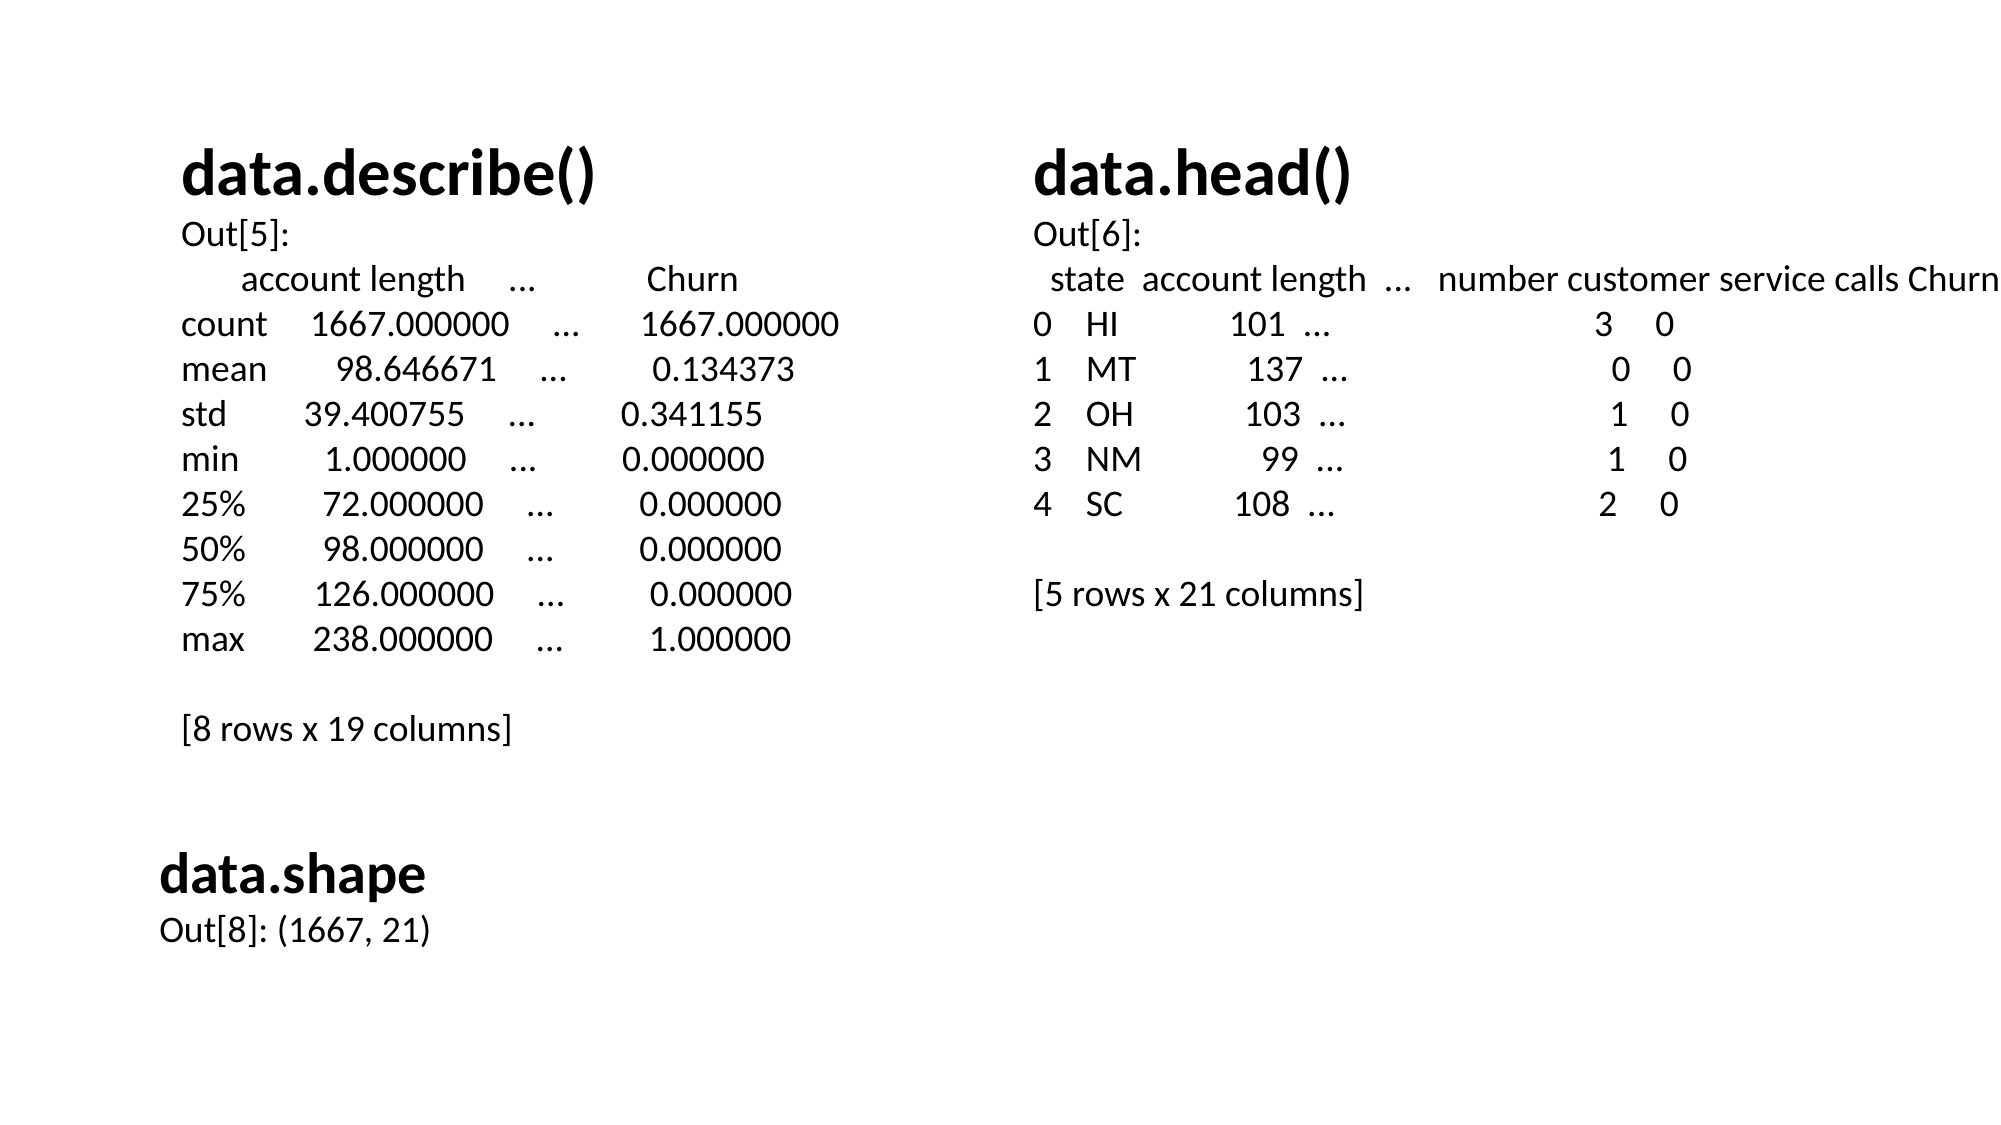

data.describe()
Out[5]:
       account length     ...             Churn
count     1667.000000     ...       1667.000000
mean        98.646671     ...          0.134373
std         39.400755     ...          0.341155
min          1.000000     ...          0.000000
25%         72.000000     ...          0.000000
50%         98.000000     ...          0.000000
75%        126.000000     ...          0.000000
max        238.000000     ...          1.000000

[8 rows x 19 columns]
data.head()
Out[6]:
  state  account length  ...   number customer service calls Churn
0    HI             101  ...                               3     0
1    MT             137  ...                               0     0
2    OH             103  ...                               1     0
3    NM              99  ...                               1     0
4    SC             108  ...                               2     0

[5 rows x 21 columns]

data.shape
Out[8]: (1667, 21)